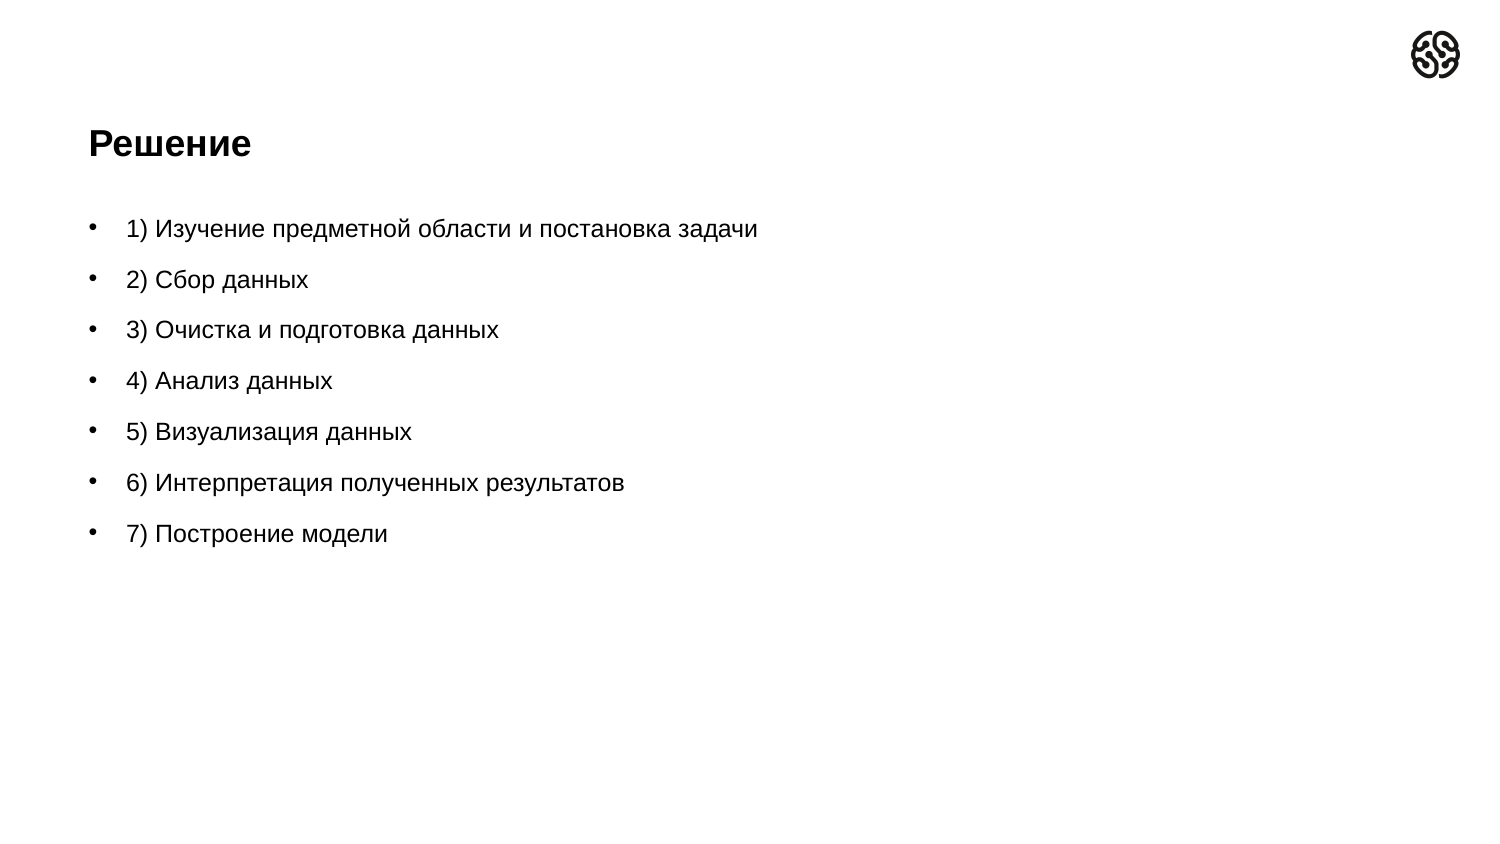

Решение
# 1) Изучение предметной области и постановка задачи
2) Сбор данных
3) Очистка и подготовка данных
4) Анализ данных
5) Визуализация данных
6) Интерпретация полученных результатов
7) Построение модели